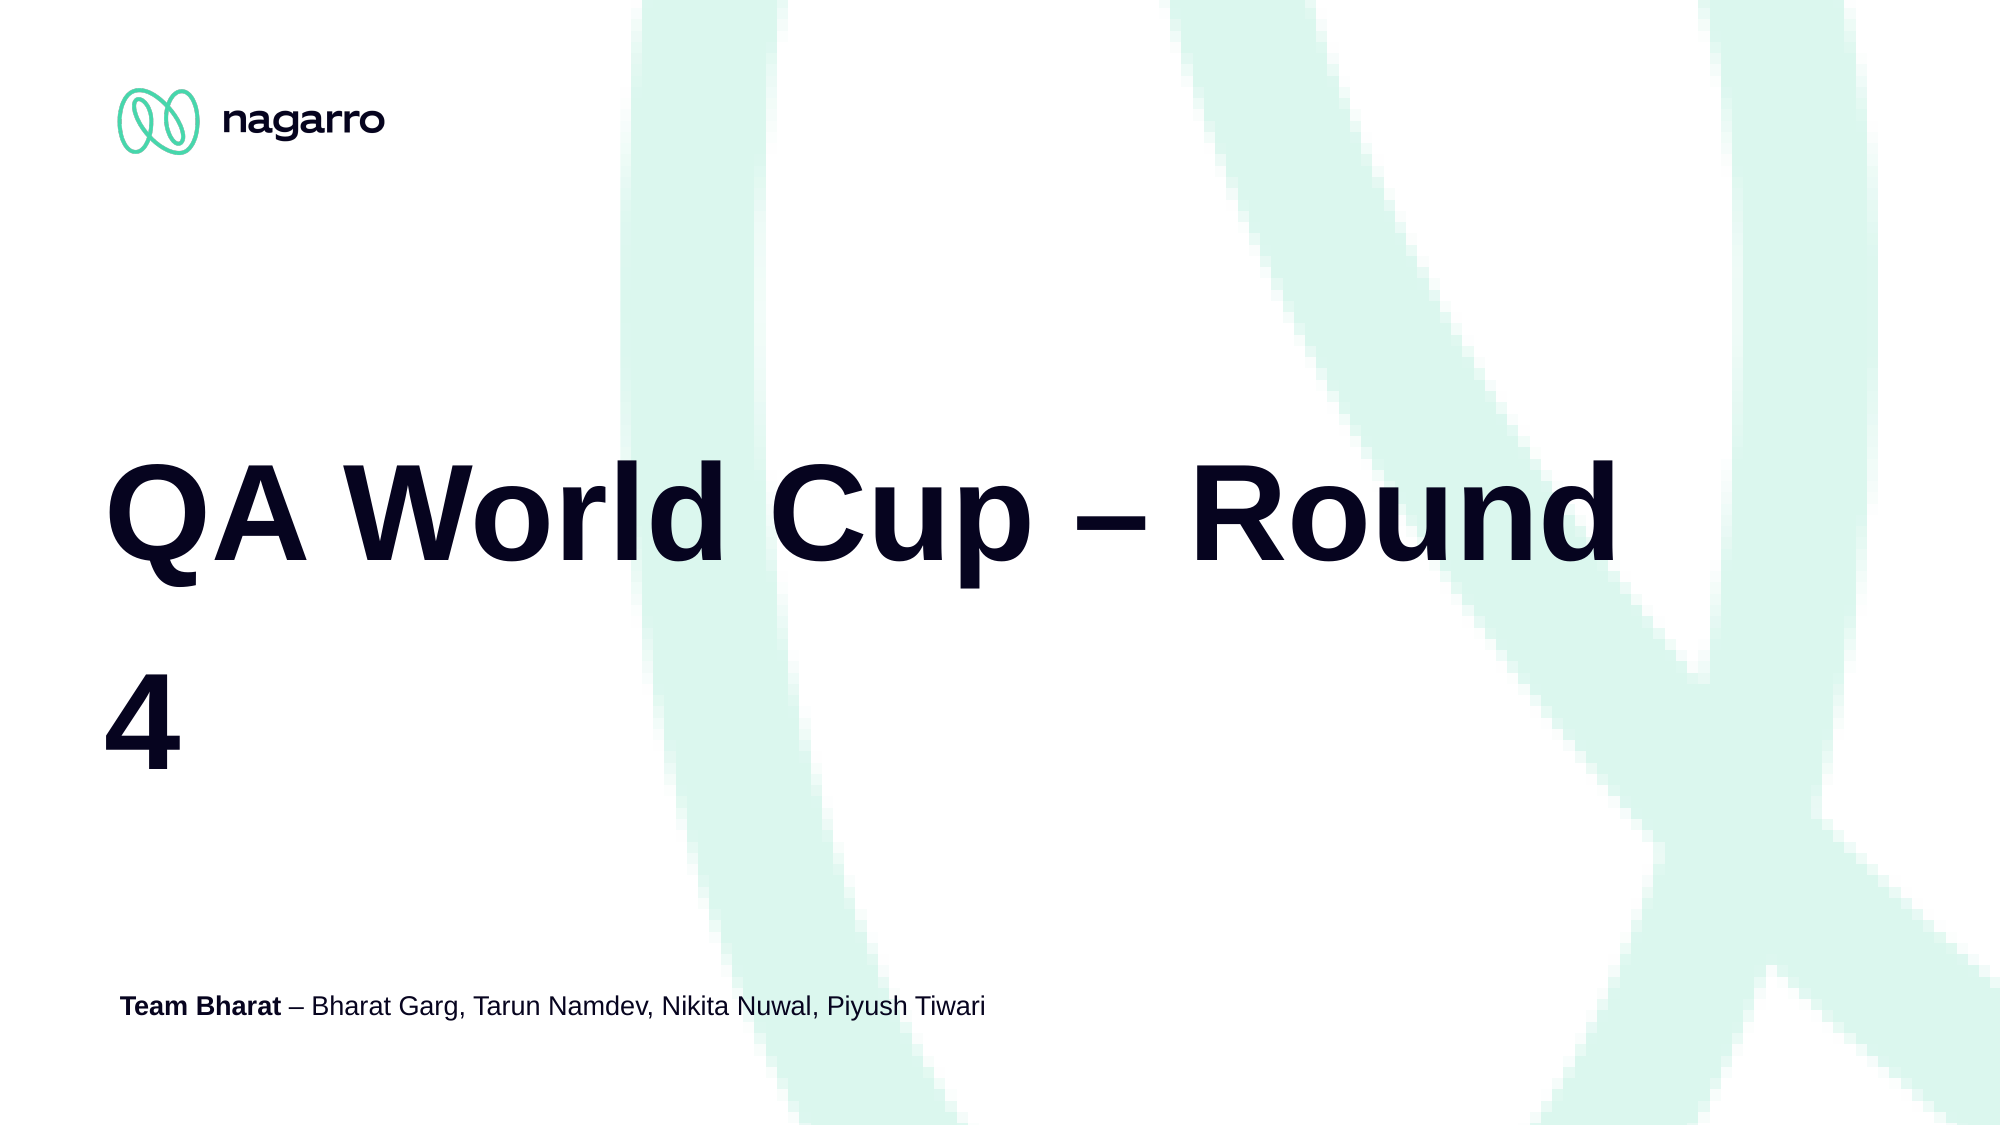

# QA World Cup – Round 4
Team Bharat – Bharat Garg, Tarun Namdev, Nikita Nuwal, Piyush Tiwari